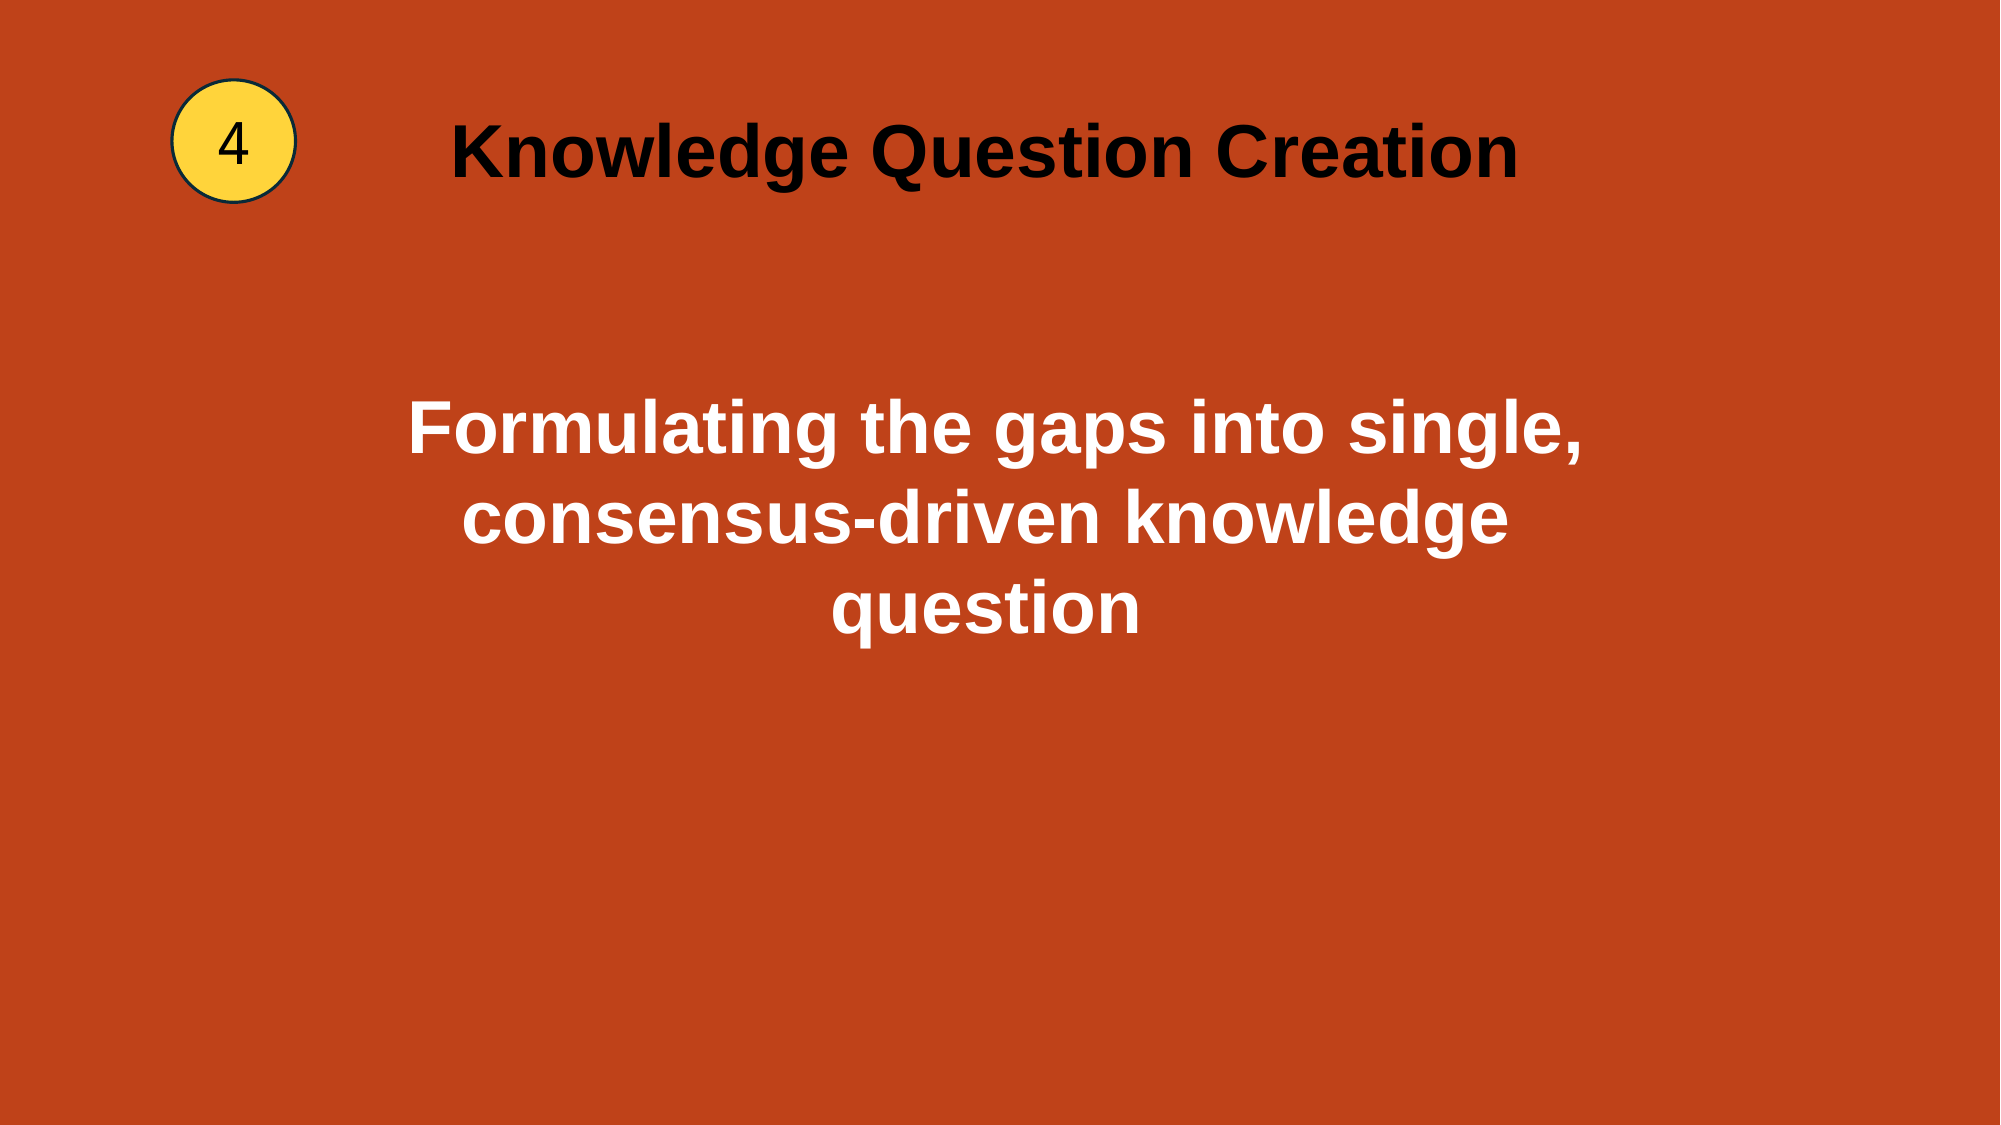

4
Knowledge Question Creation
 Formulating the gaps into single, consensus-driven knowledge question